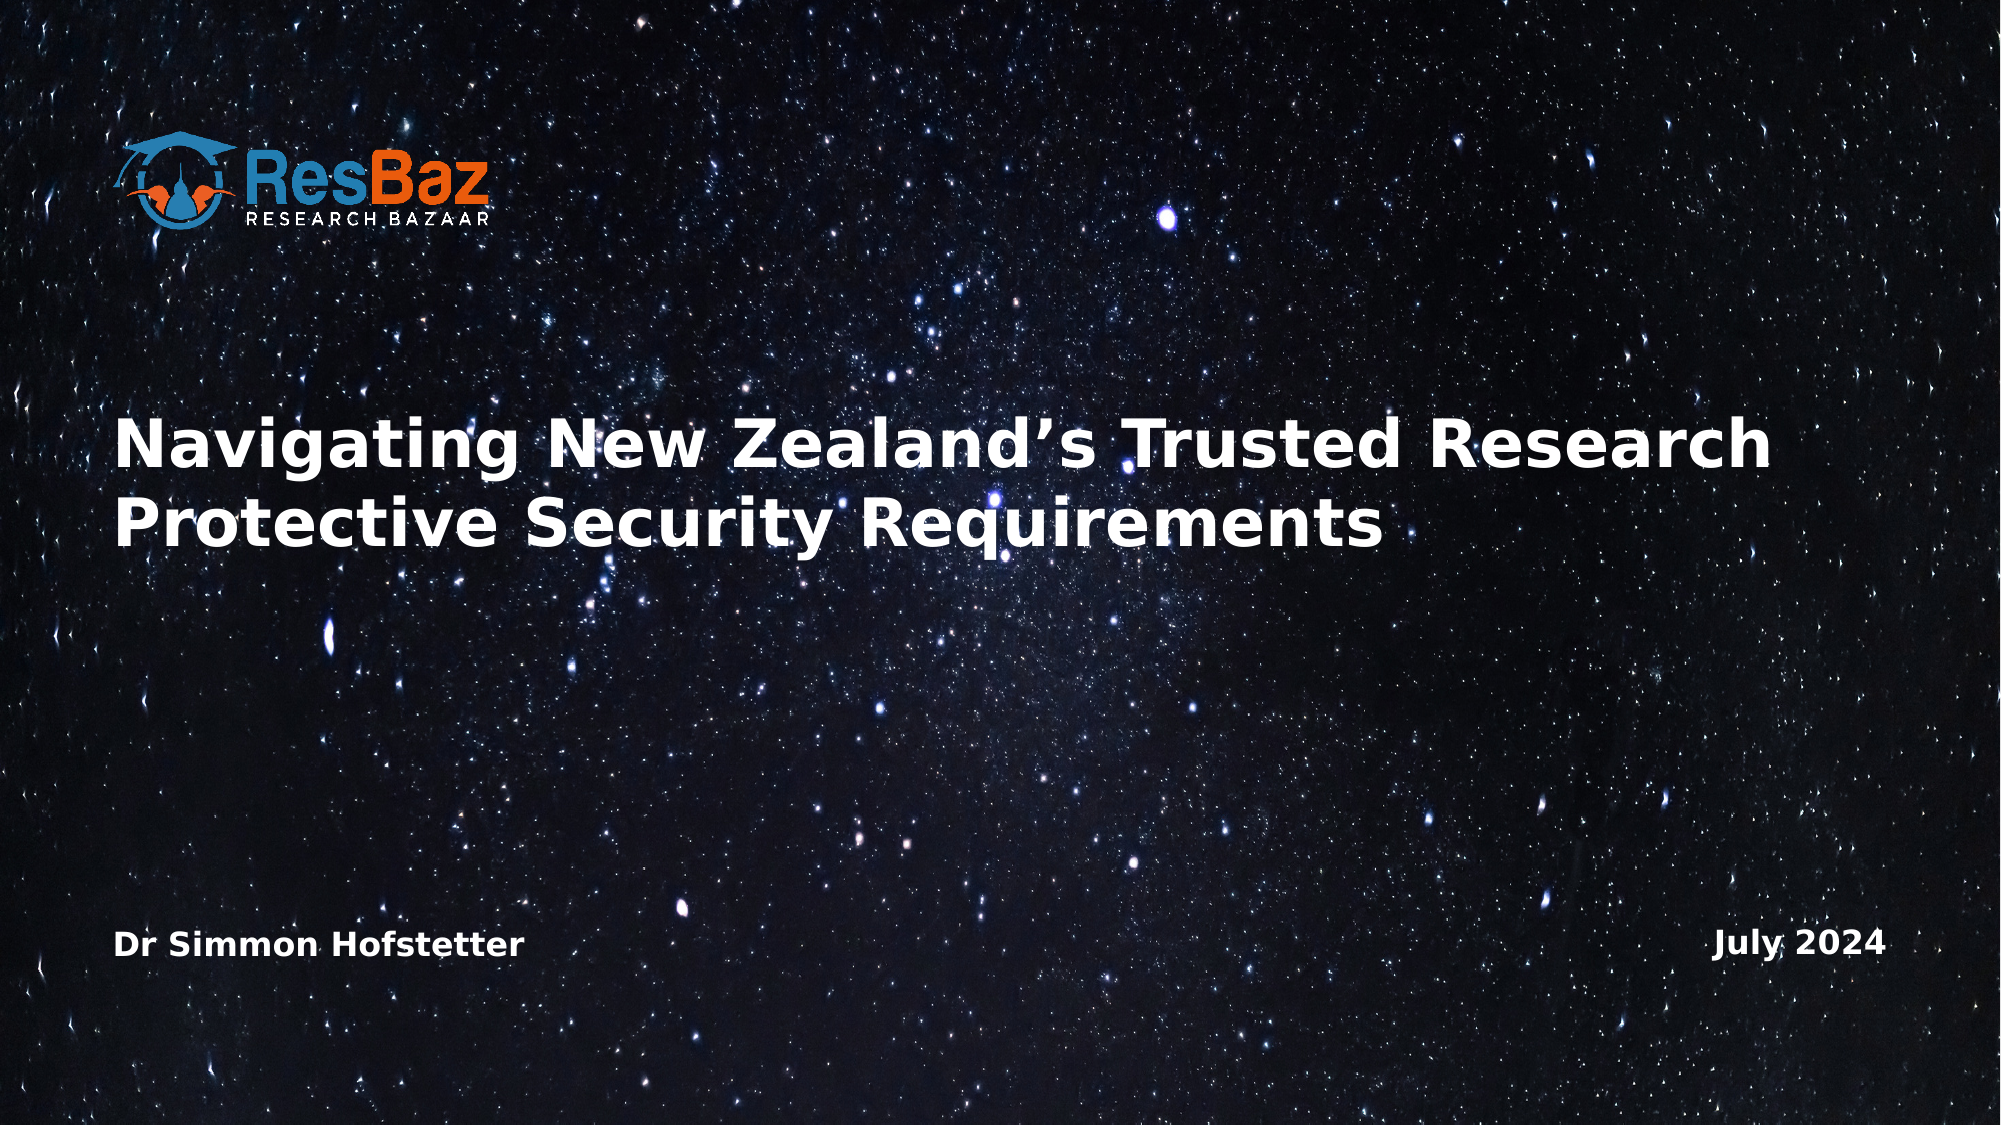

Navigating New Zealand’s Trusted Research Protective Security Requirements
July 2024
Dr Simmon Hofstetter